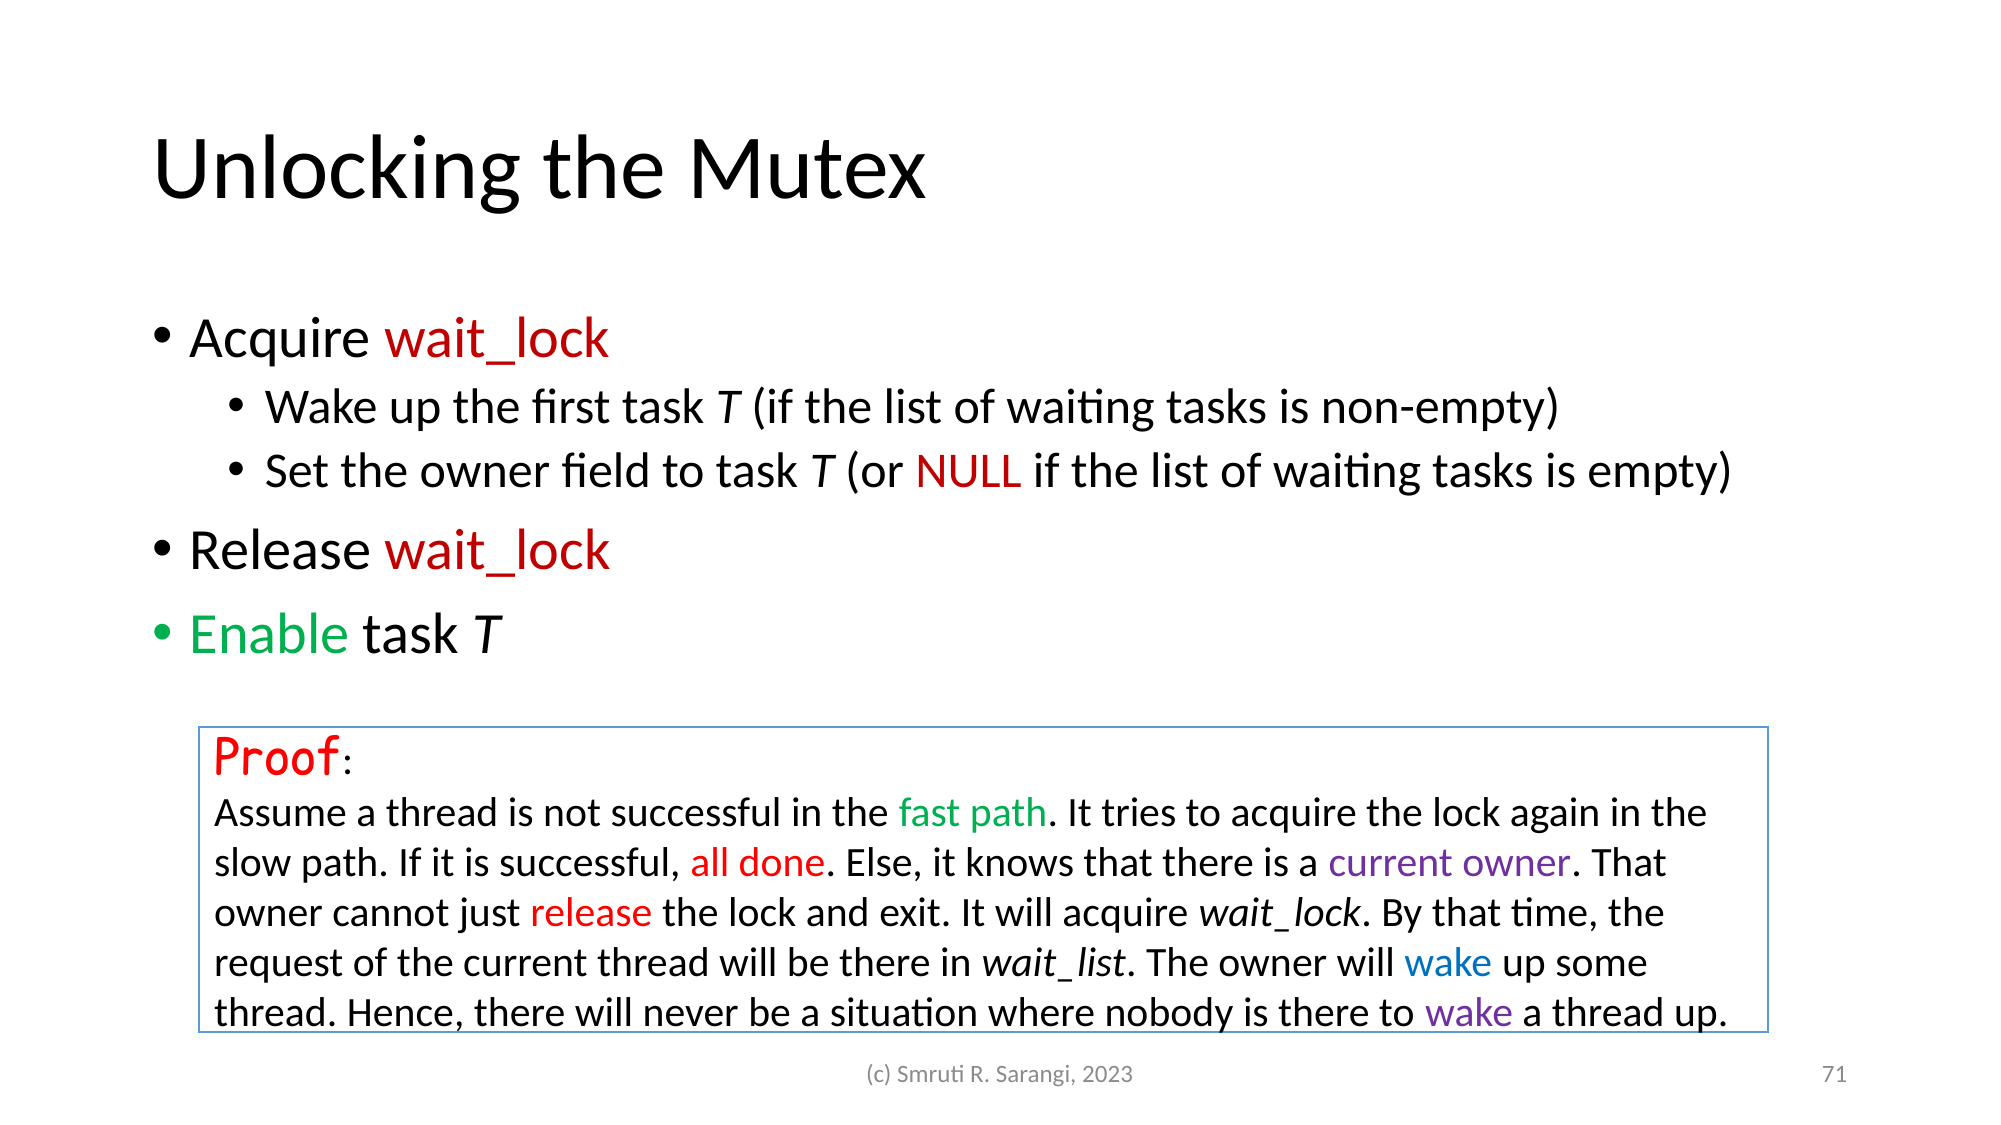

# Unlocking the Mutex
Acquire wait_lock
Wake up the first task T (if the list of waiting tasks is non-empty)
Set the owner field to task T (or NULL if the list of waiting tasks is empty)
Release wait_lock
Enable task T
Proof:
Assume a thread is not successful in the fast path. It tries to acquire the lock again in the slow path. If it is successful, all done. Else, it knows that there is a current owner. That owner cannot just release the lock and exit. It will acquire wait_lock. By that time, the request of the current thread will be there in wait_list. The owner will wake up some thread. Hence, there will never be a situation where nobody is there to wake a thread up.
(c) Smruti R. Sarangi, 2023
71